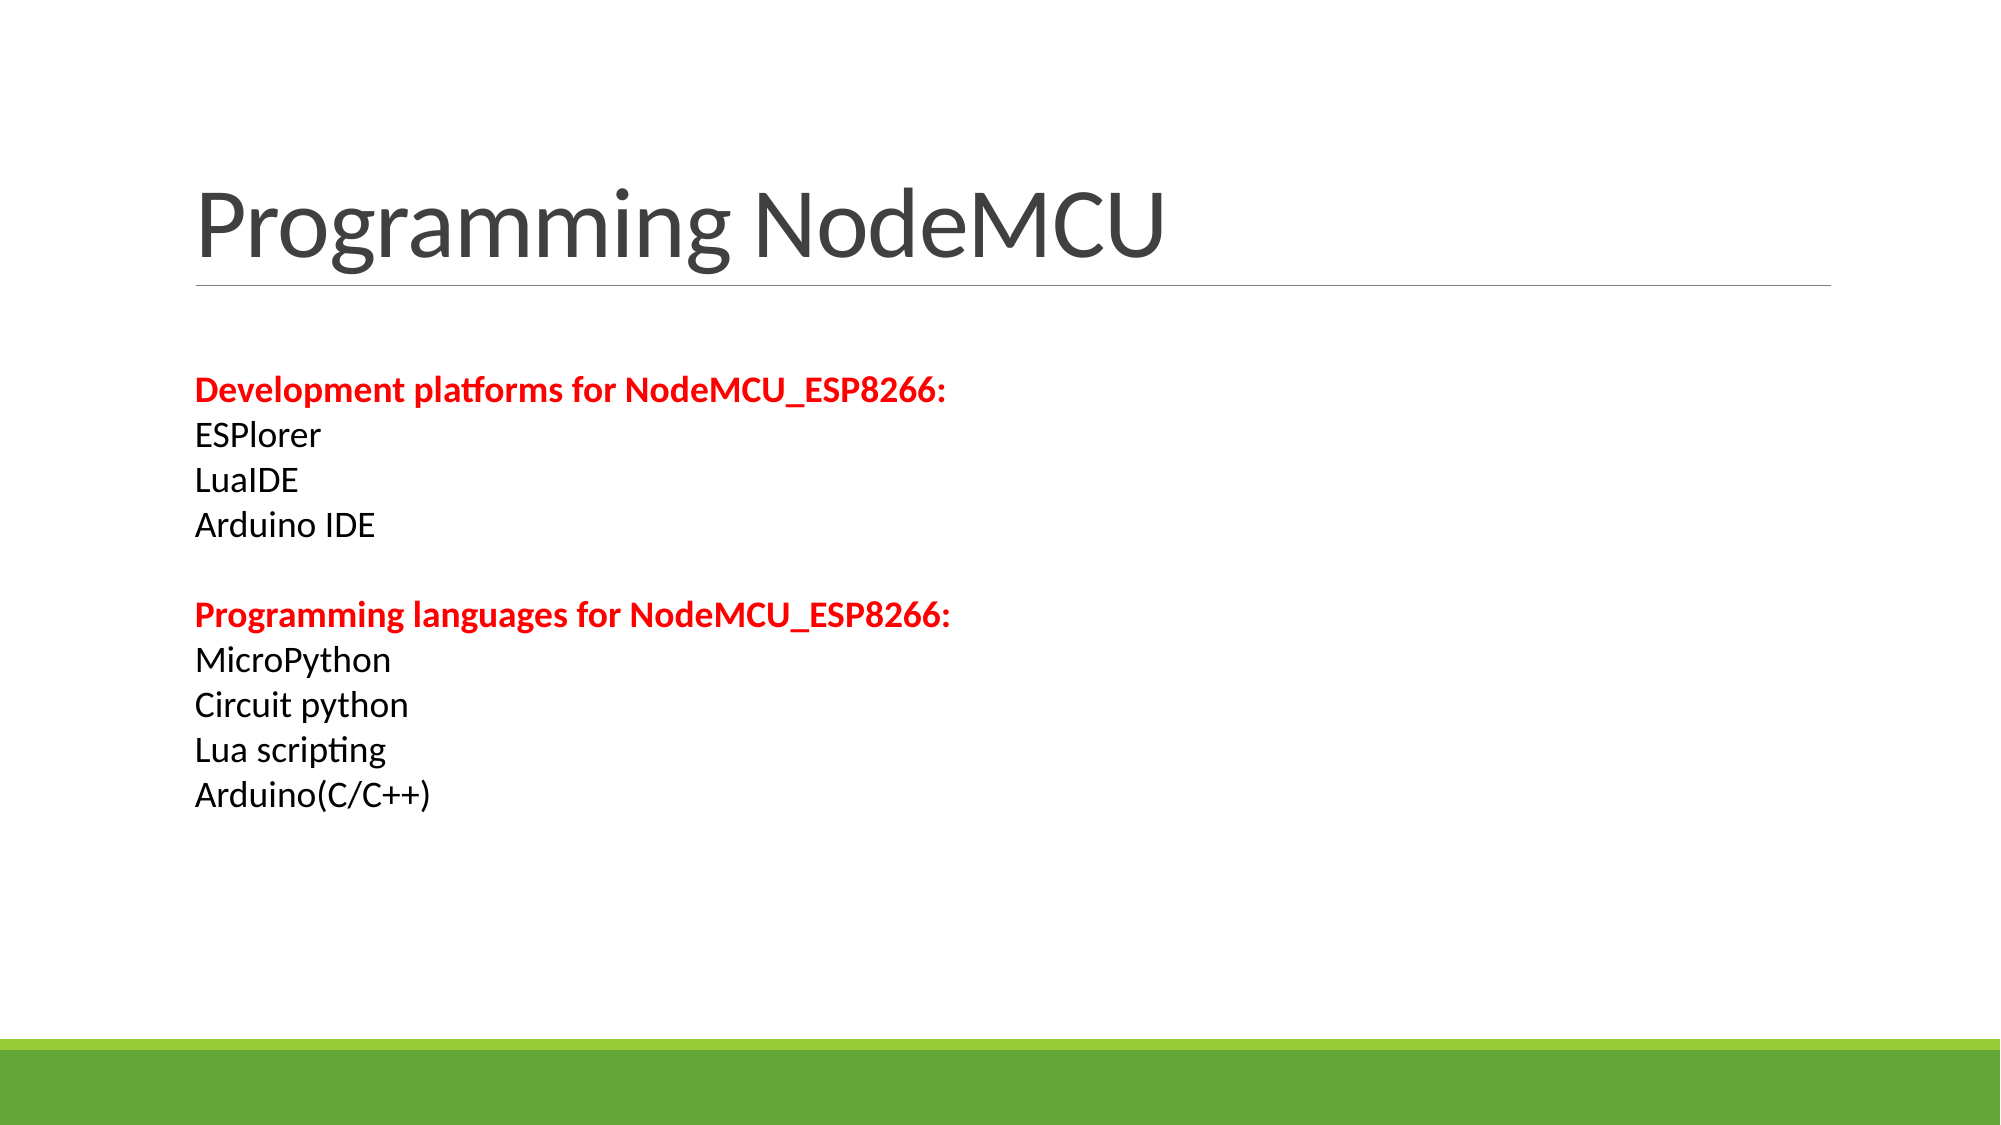

# Programming NodeMCU
Development platforms for NodeMCU_ESP8266:
ESPlorer
LuaIDE
Arduino IDE

Programming languages for NodeMCU_ESP8266:
MicroPython
Circuit python
Lua scripting
Arduino(C/C++)